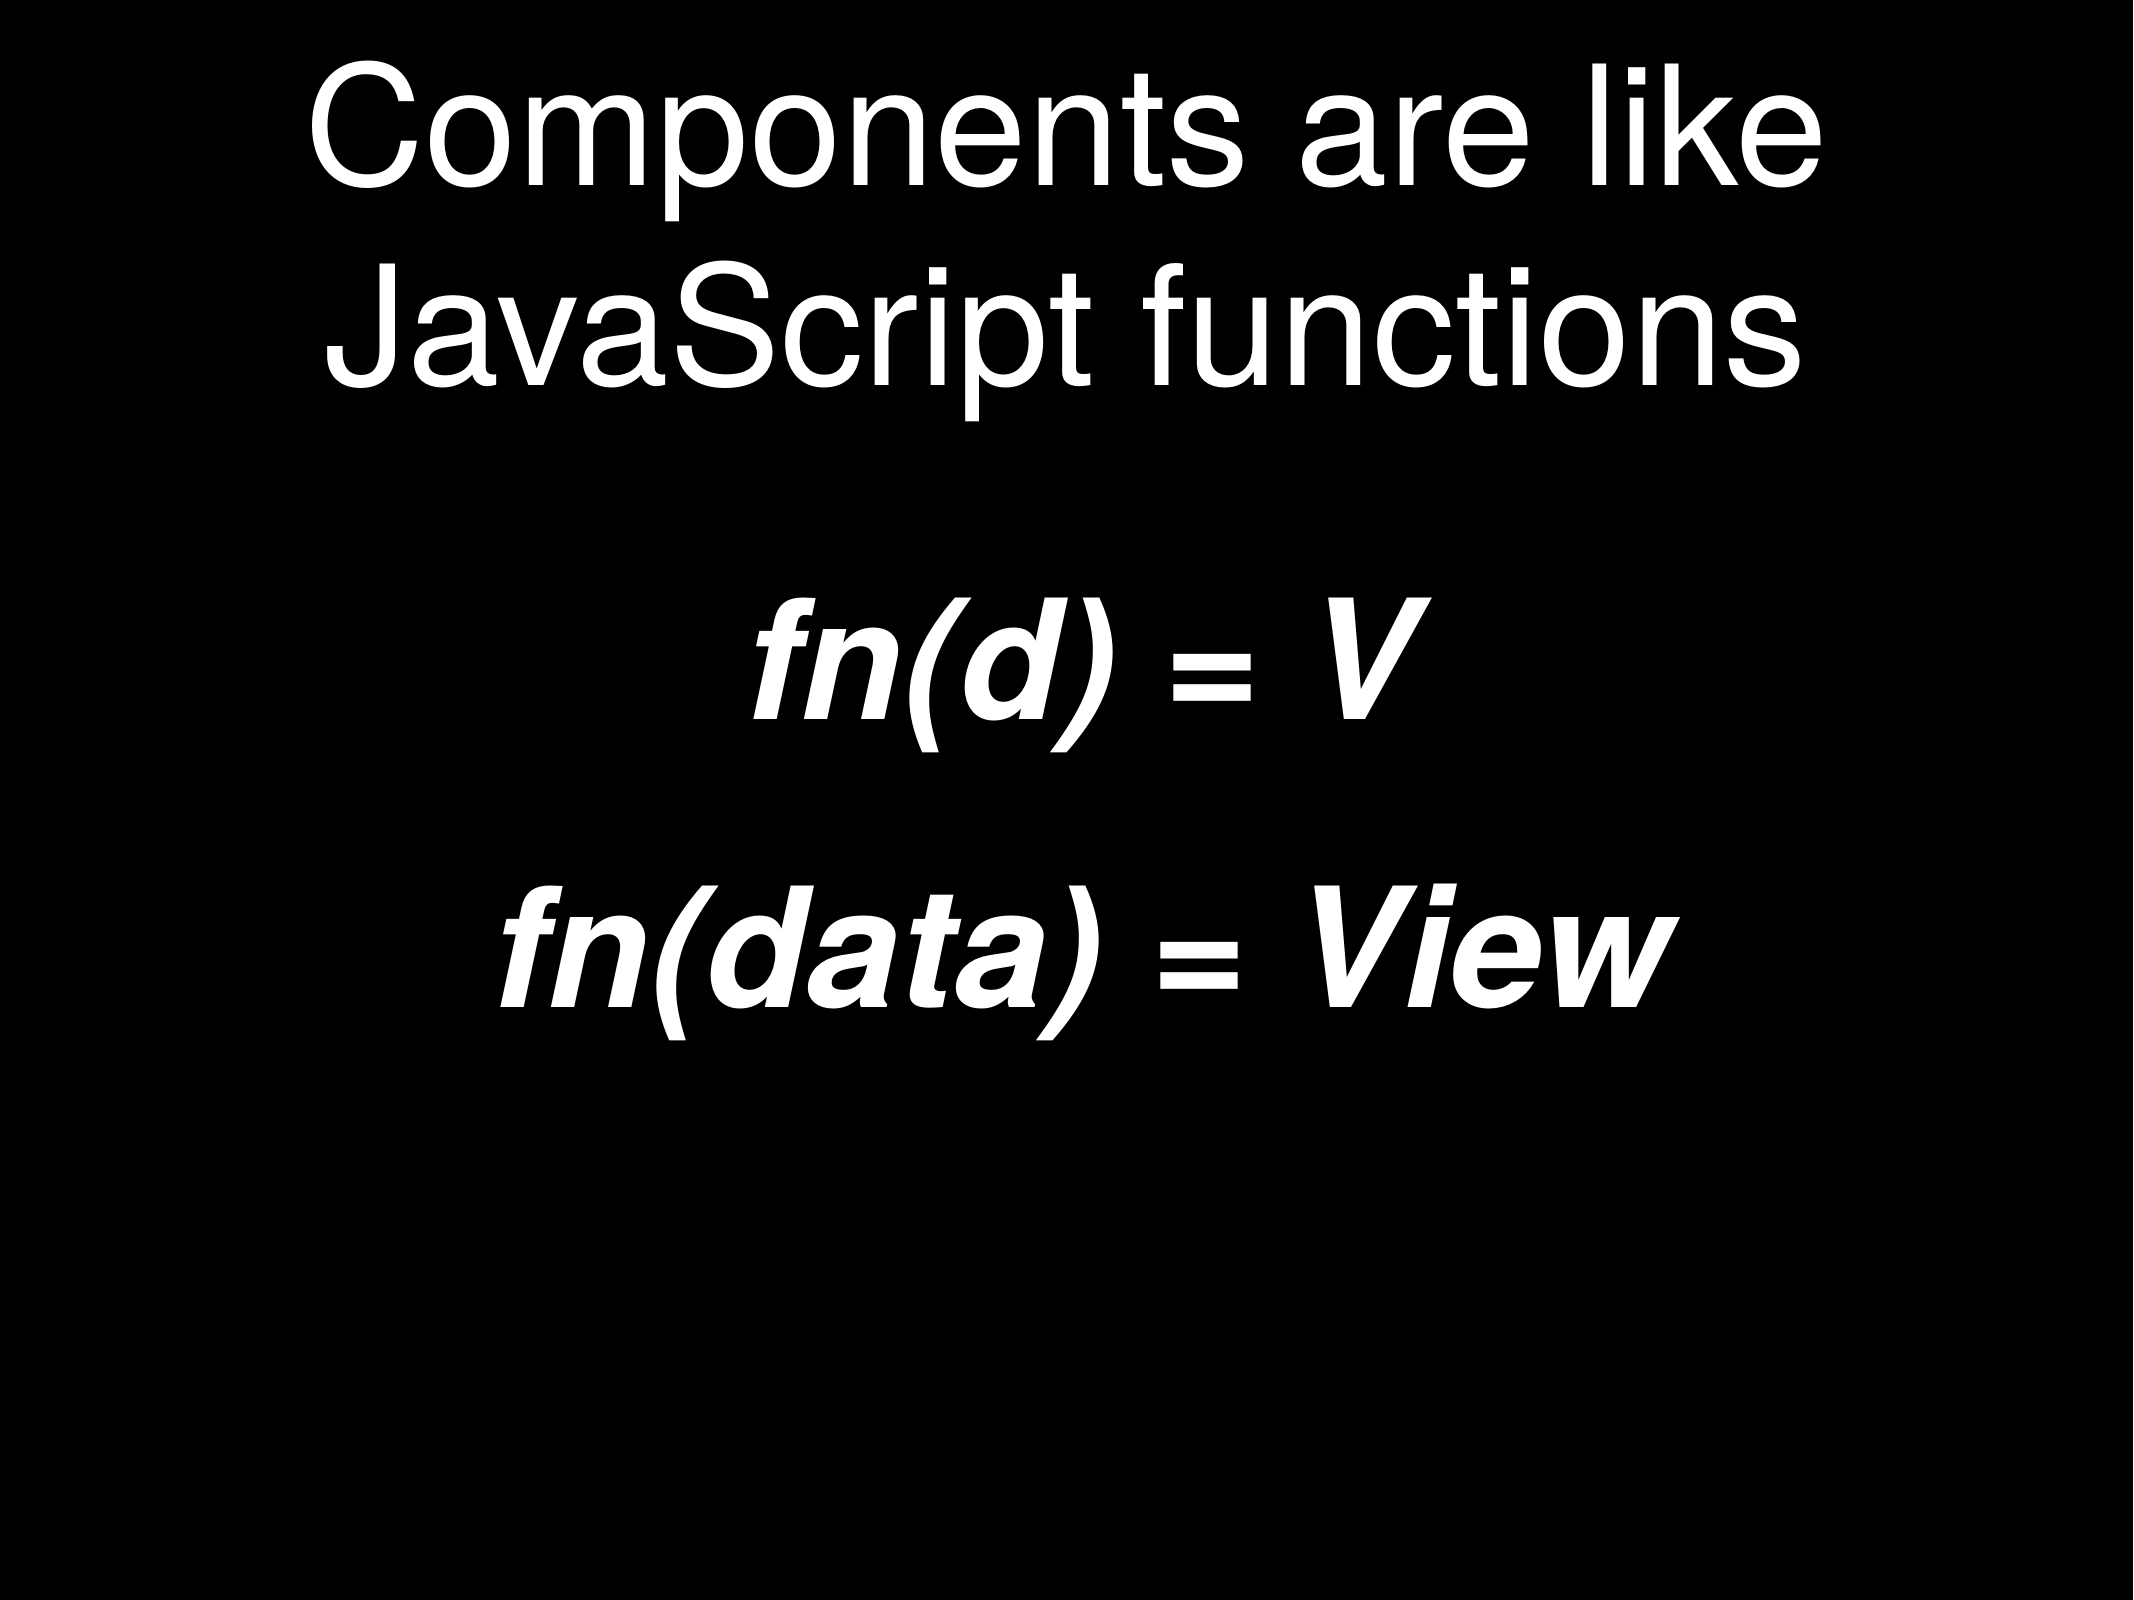

# Components are like JavaScript functions
fn(d) = V
fn(data) = View